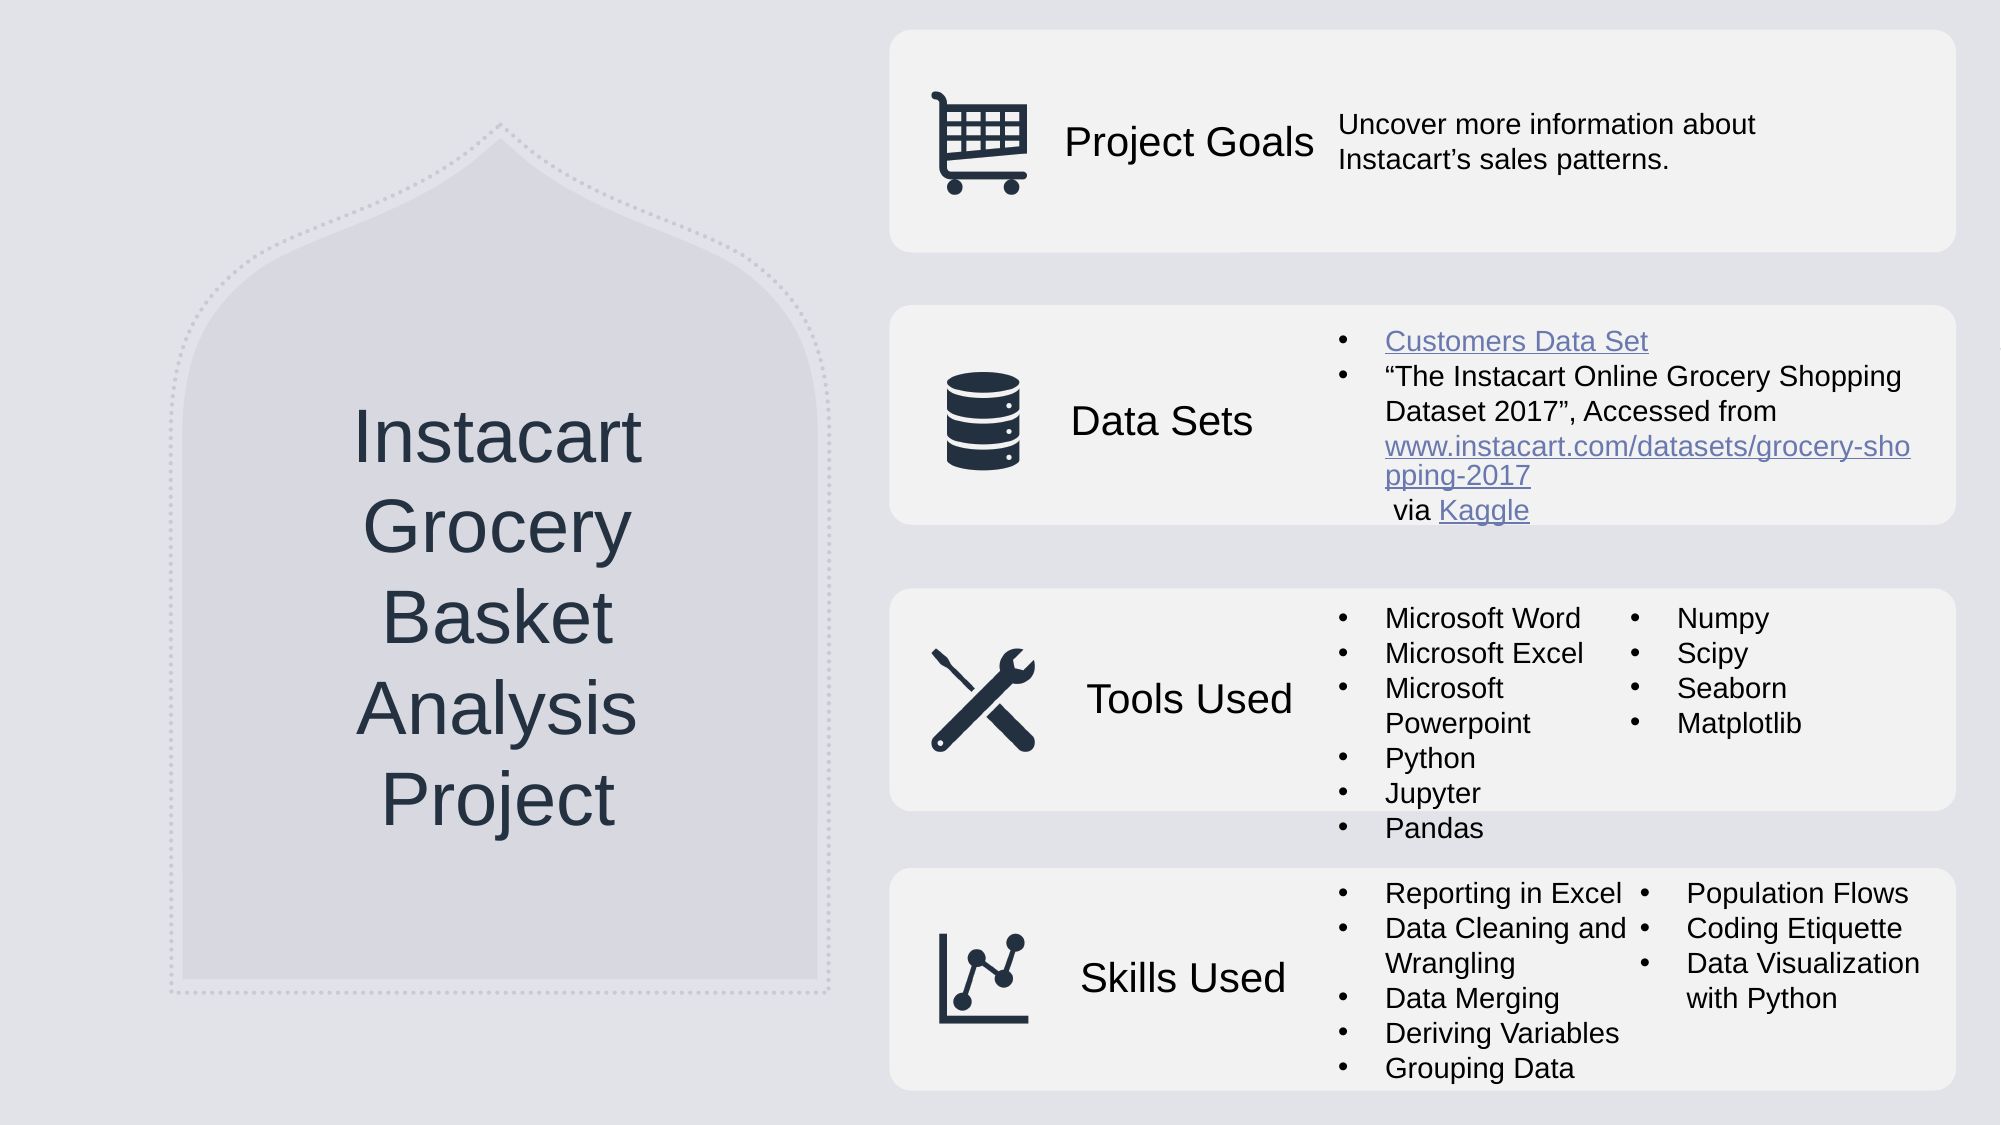

Project Goals
Data Sets
Tools Used
Skills Used
Uncover more information about Instacart’s sales patterns.

Customers Data Set
“The Instacart Online Grocery Shopping Dataset 2017”, Accessed from www.instacart.com/datasets/grocery-shopping-2017 via Kaggle
# Instacart Grocery Basket Analysis Project
Microsoft Word
Microsoft Excel
Microsoft Powerpoint
Python
Jupyter
Pandas
Numpy
Scipy
Seaborn
Matplotlib
Reporting in Excel
Data Cleaning and Wrangling
Data Merging
Deriving Variables
Grouping Data

Aggregating Data
Population Flows
Coding Etiquette
Data Visualization with Python